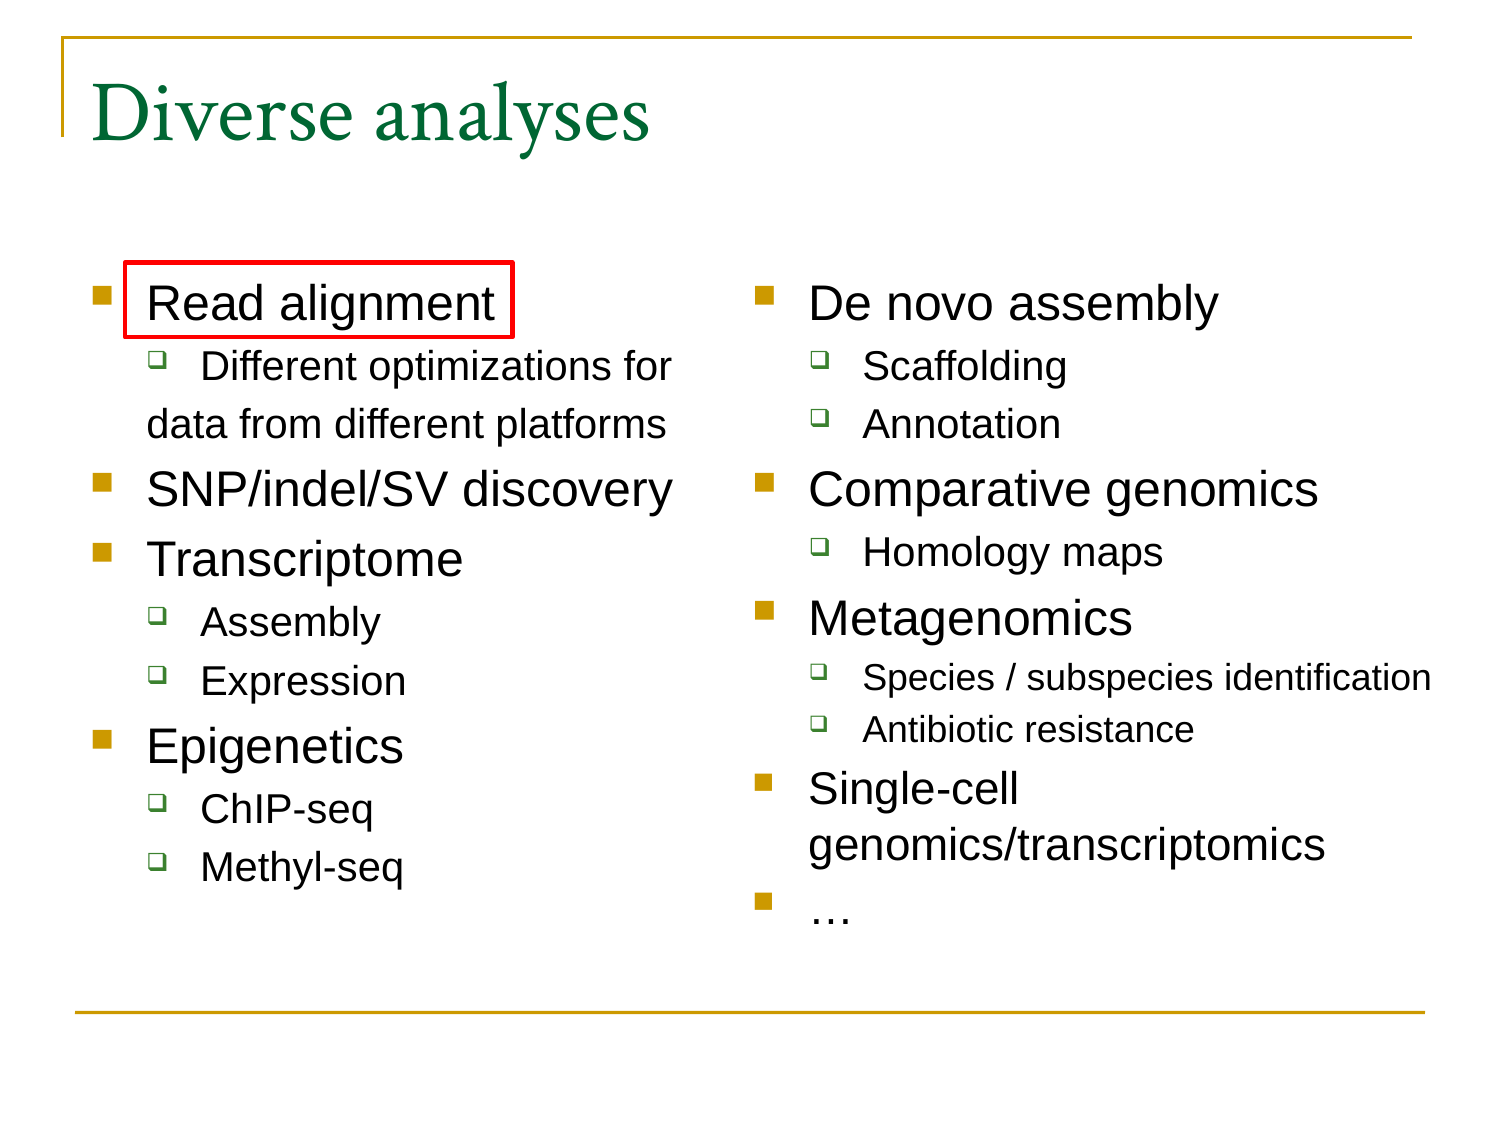

# Diverse analyses
Read alignment
Different optimizations for
data from different platforms
SNP/indel/SV discovery
Transcriptome
Assembly
Expression
Epigenetics
ChIP-seq
Methyl-seq

De novo assembly
Scaffolding
Annotation
Comparative genomics
Homology maps
Metagenomics
Species / subspecies identification
Antibiotic resistance
Single-cell genomics/transcriptomics
…